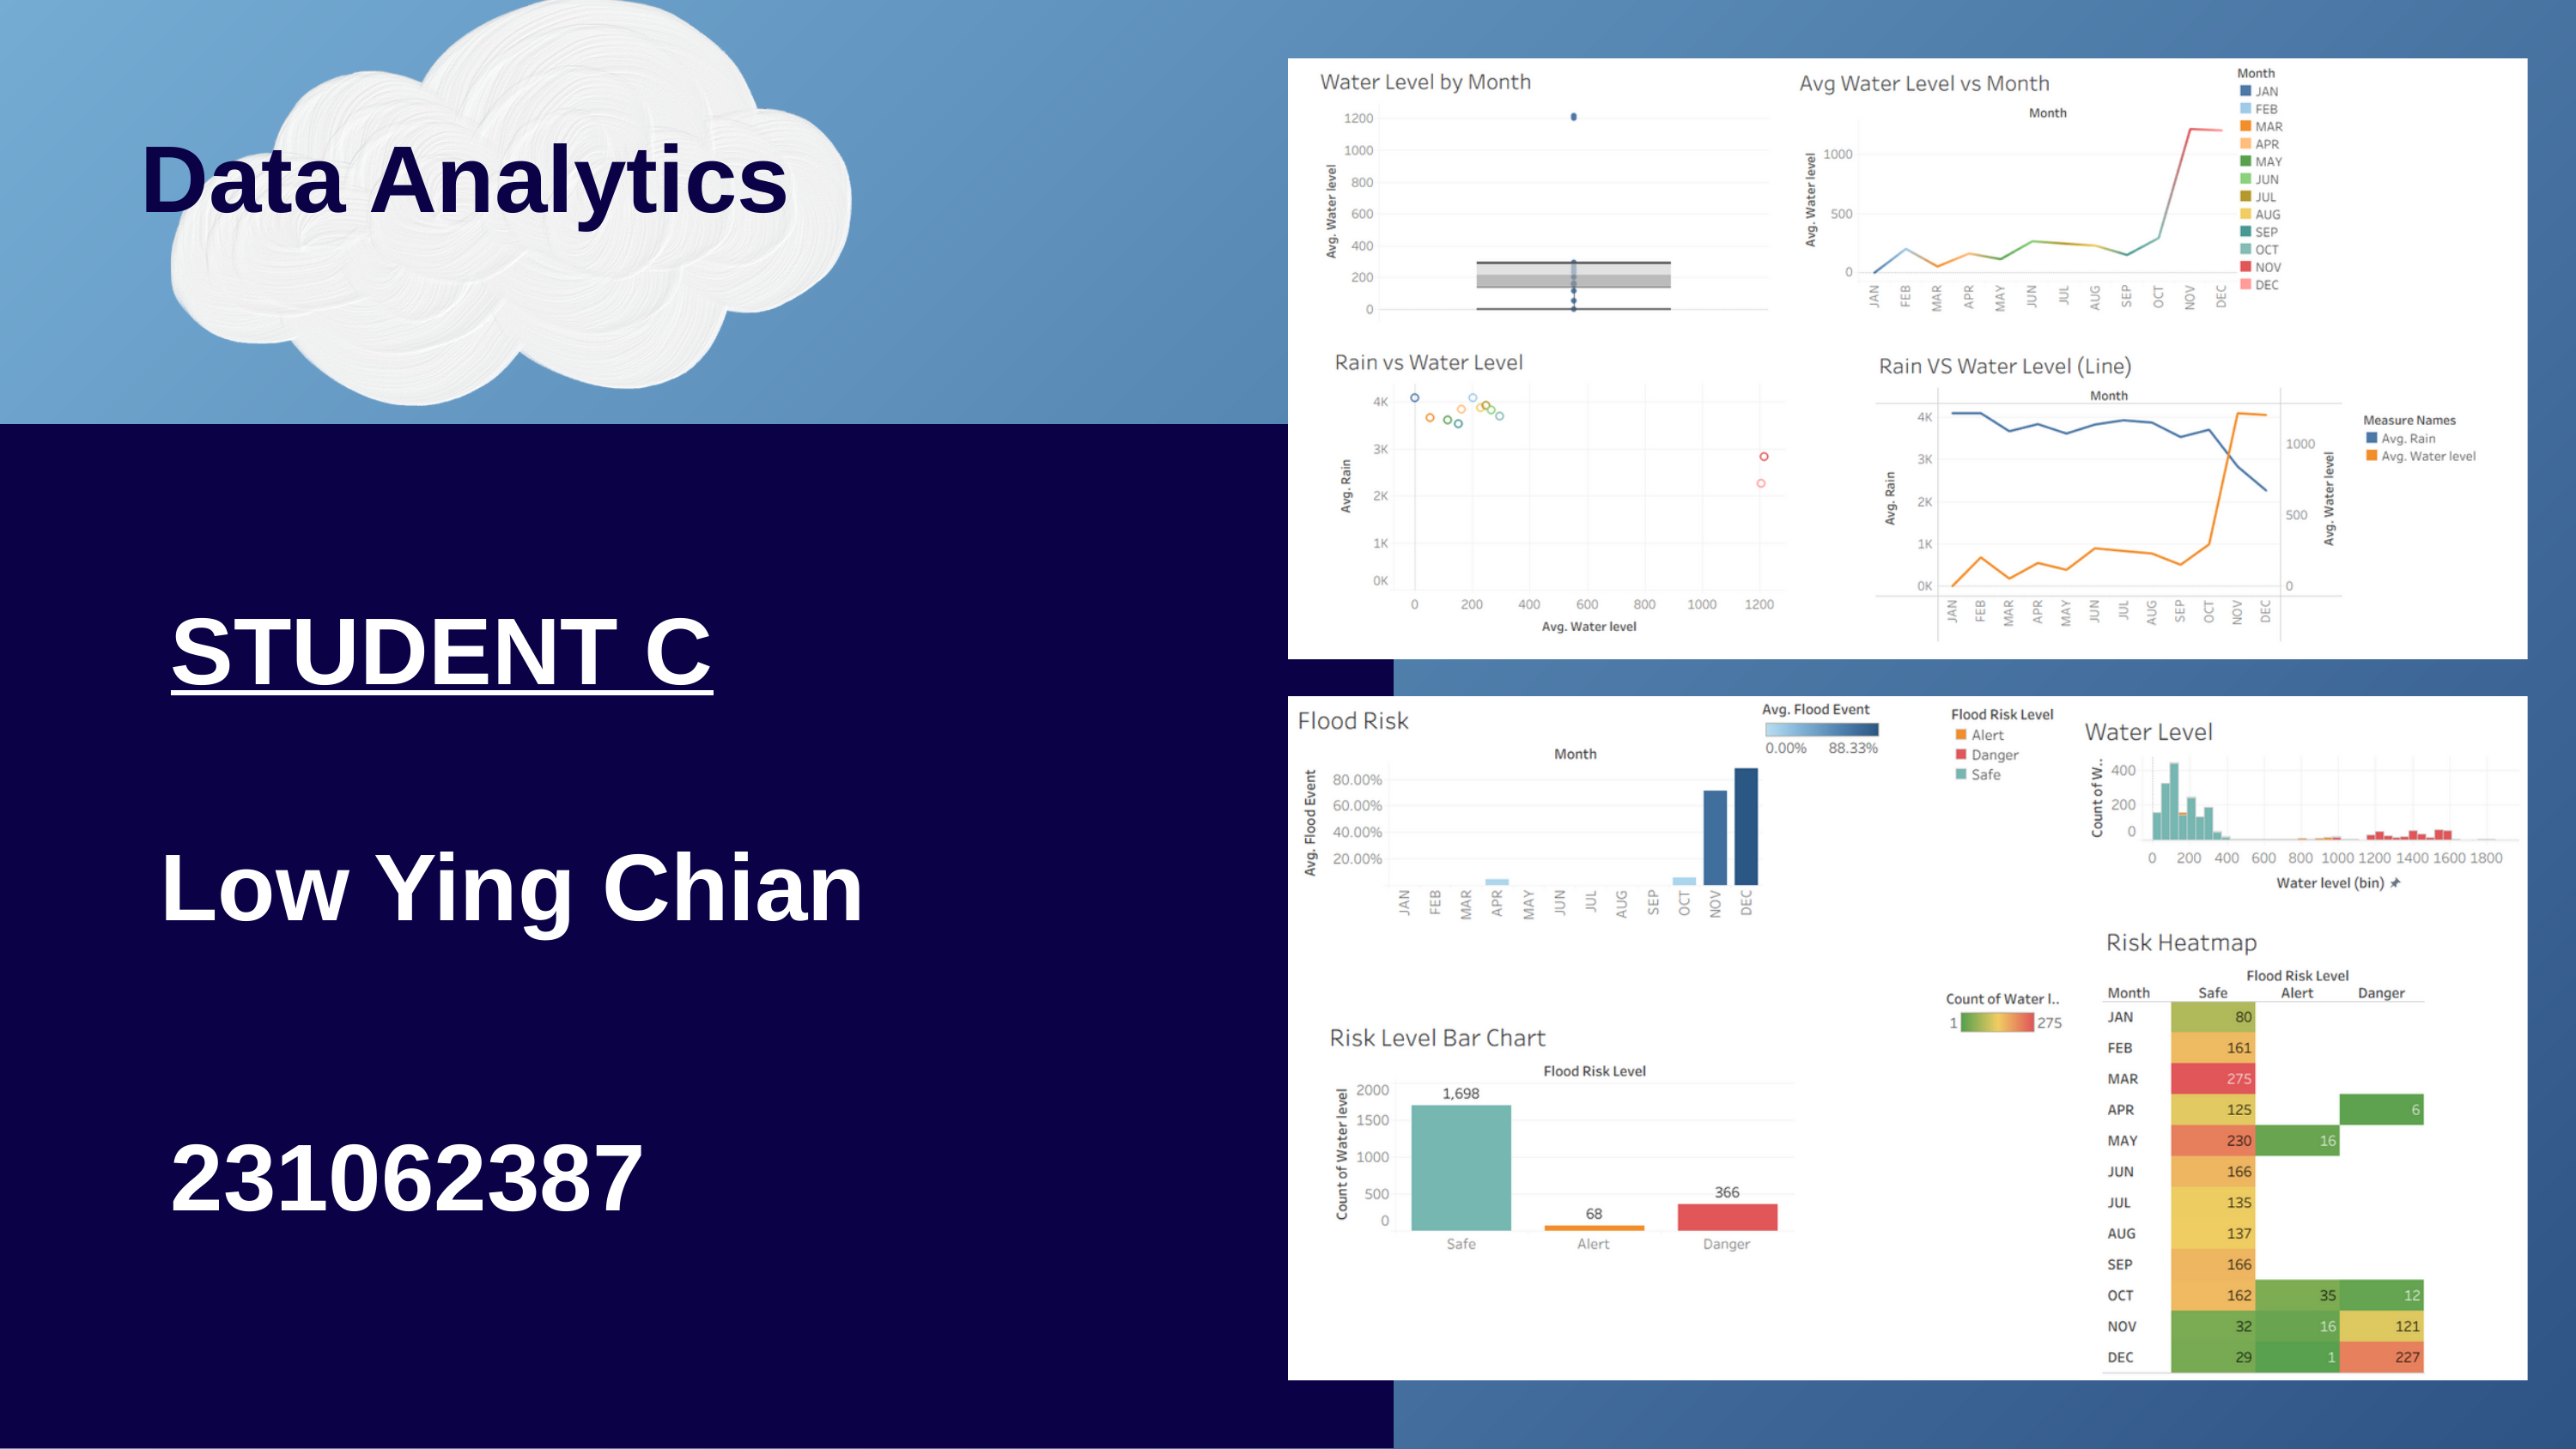

Data Analytics

STUDENT C

Low Ying Chian
231062387